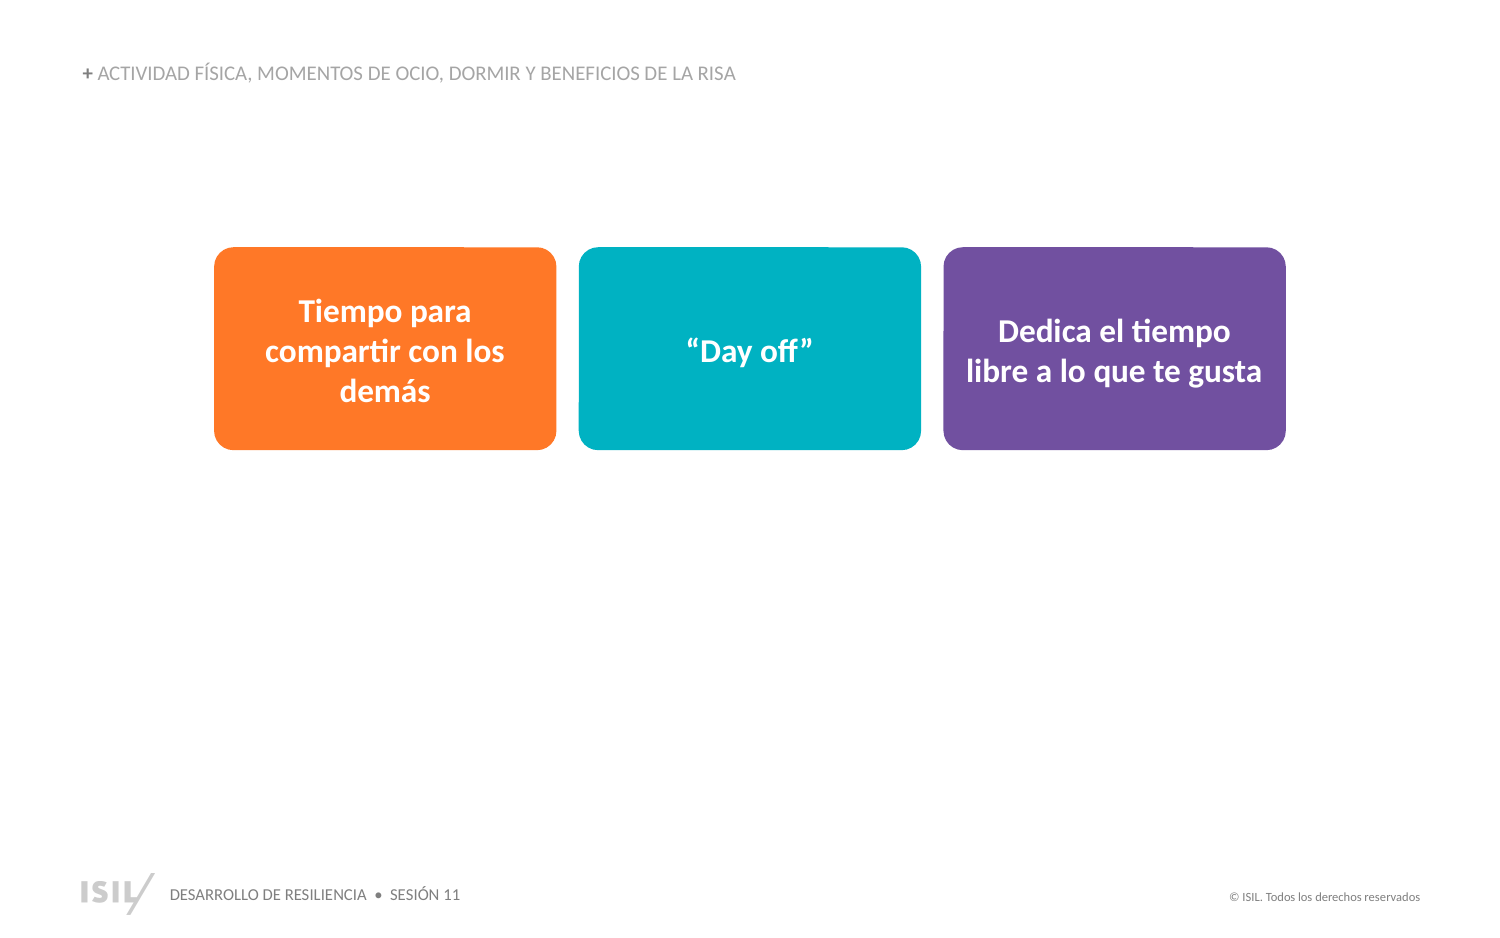

+ ACTIVIDAD FÍSICA, MOMENTOS DE OCIO, DORMIR Y BENEFICIOS DE LA RISA
Tiempo para compartir con los demás
“Day off”
Dedica el tiempo libre a lo que te gusta